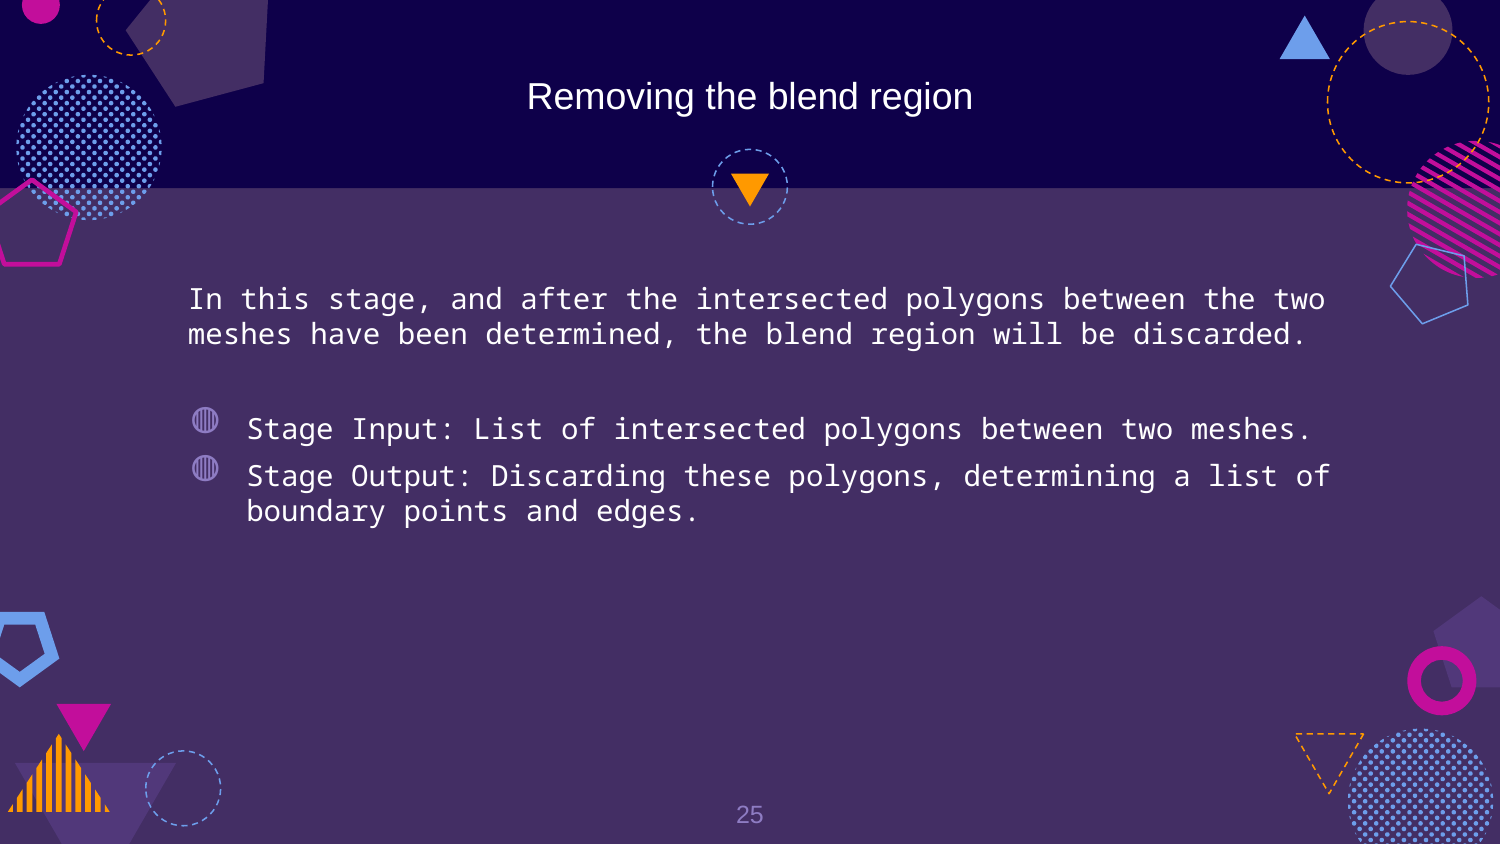

# Removing the blend region
In this stage, and after the intersected polygons between the two meshes have been determined, the blend region will be discarded.

Stage Input: List of intersected polygons between two meshes.
Stage Output: Discarding these polygons, determining a list of boundary points and edges.
25